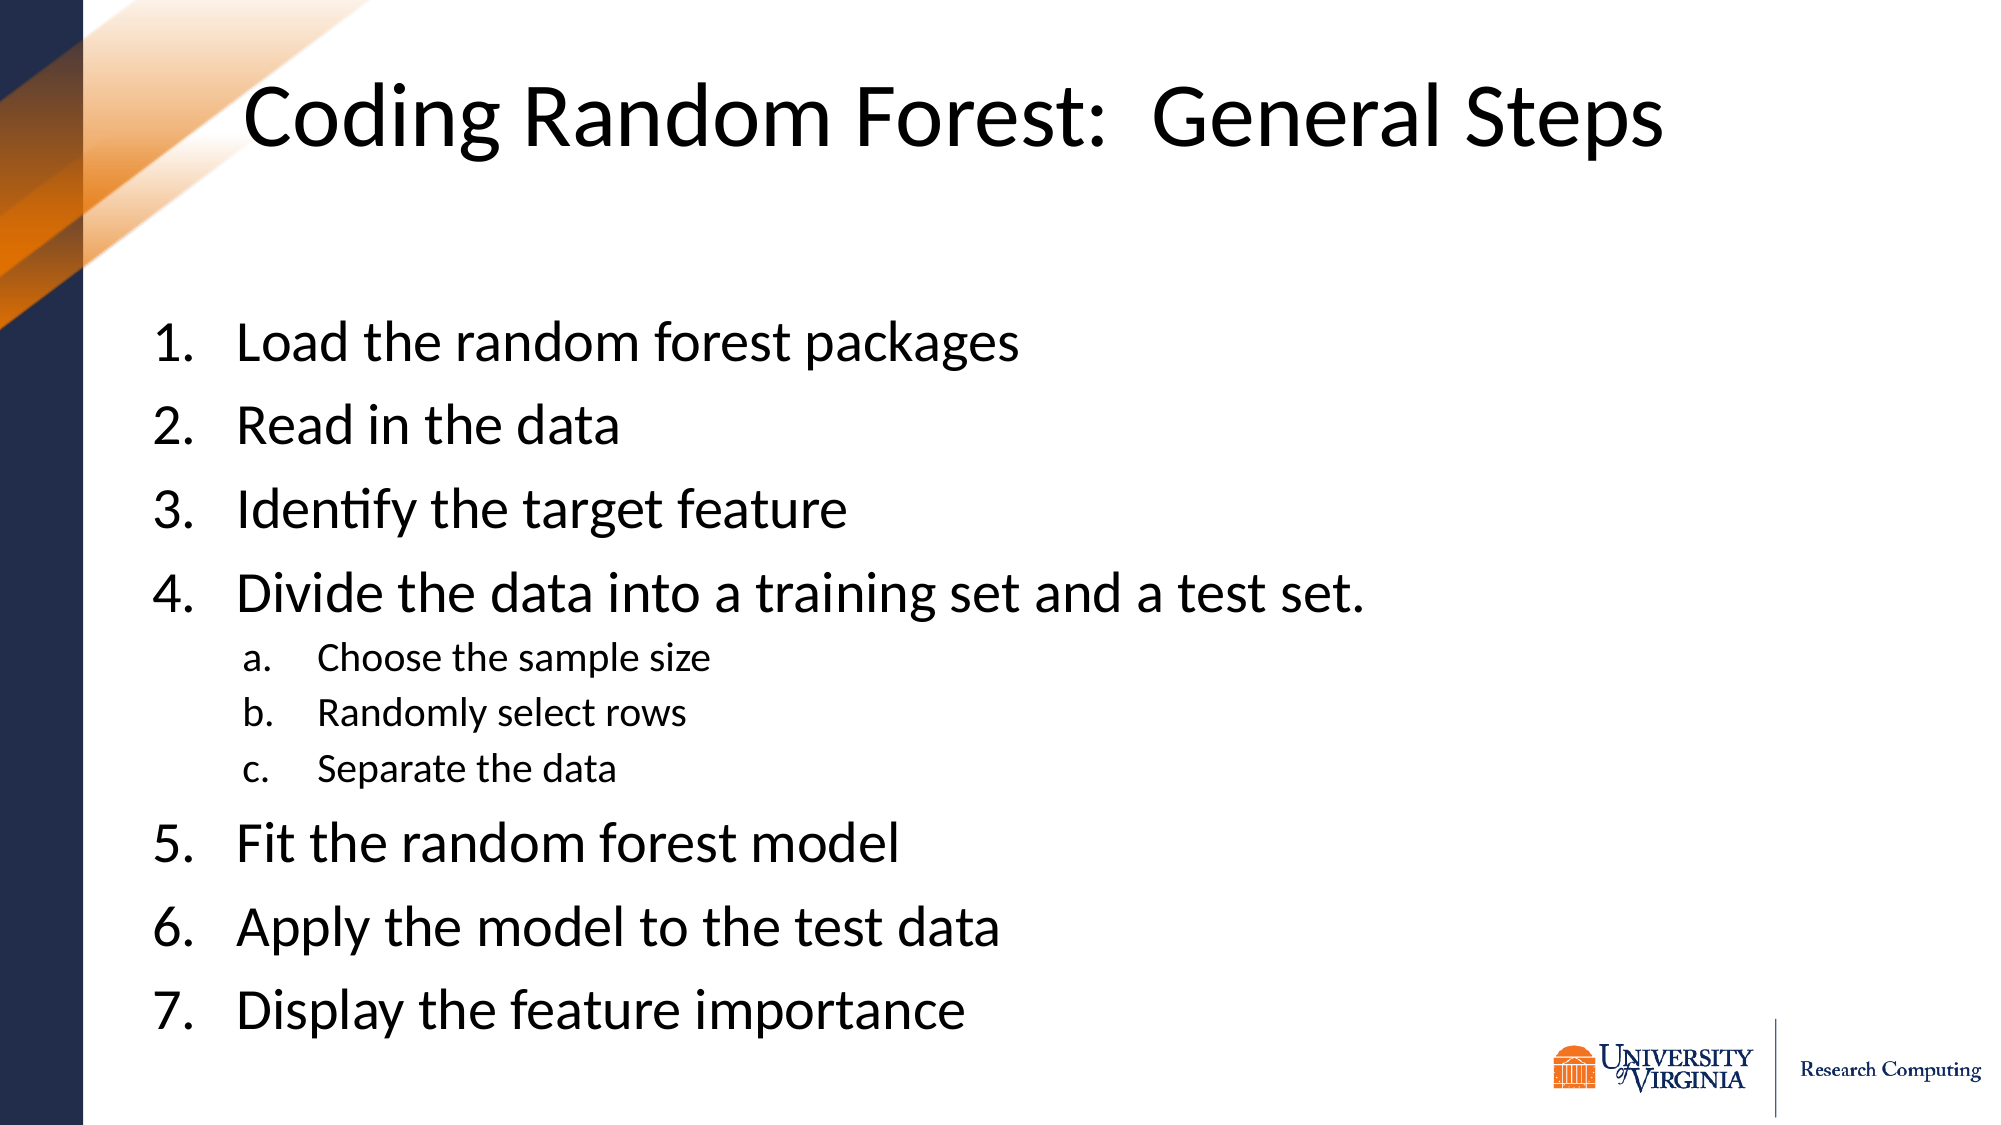

# Coding Random Forest:  General Steps
Load the random forest packages
Read in the data
Identify the target feature
Divide the data into a training set and a test set.
Choose the sample size
Randomly select rows
Separate the data
Fit the random forest model
Apply the model to the test data
Display the feature importance